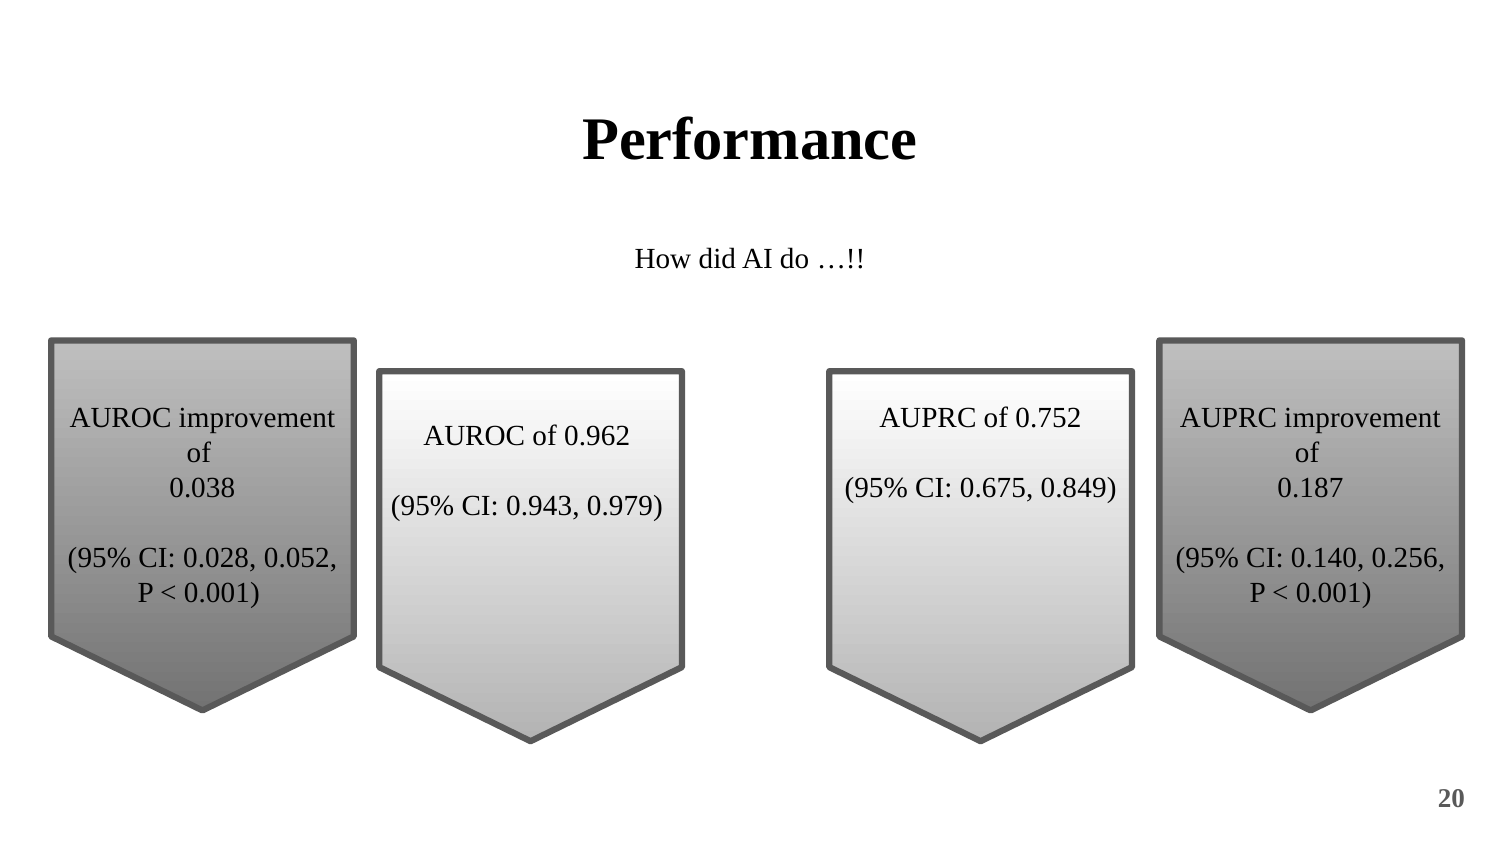

# Performance

How did AI do …!!

AUROC improvement of
0.038

(95% CI: 0.028, 0.052, P < 0.001)

AUPRC improvement of
0.187

(95% CI: 0.140, 0.256, P < 0.001)

AUROC of 0.962

(95% CI: 0.943, 0.979)

AUPRC of 0.752

(95% CI: 0.675, 0.849)

20